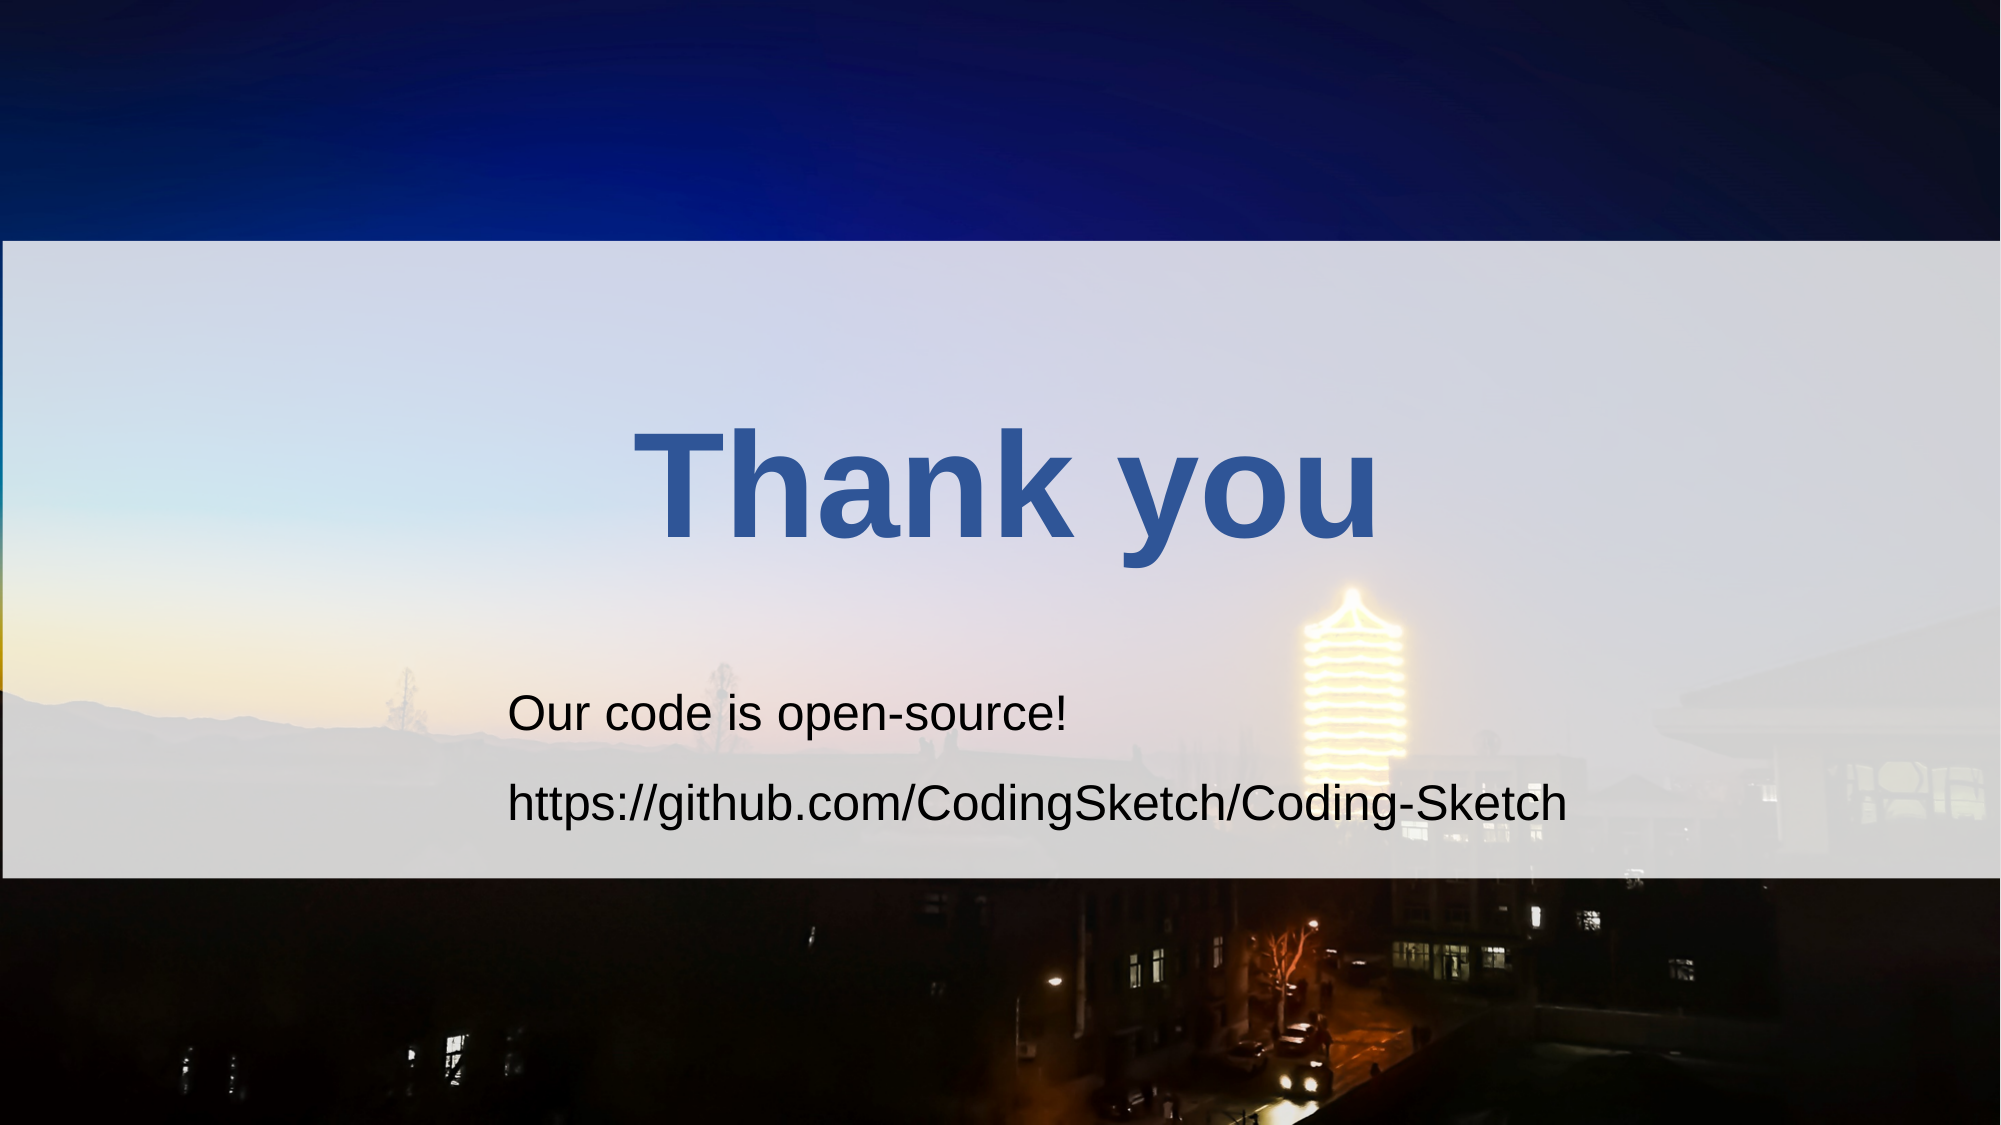

Thank you
Our code is open-source!
https://github.com/CodingSketch/Coding-Sketch
27